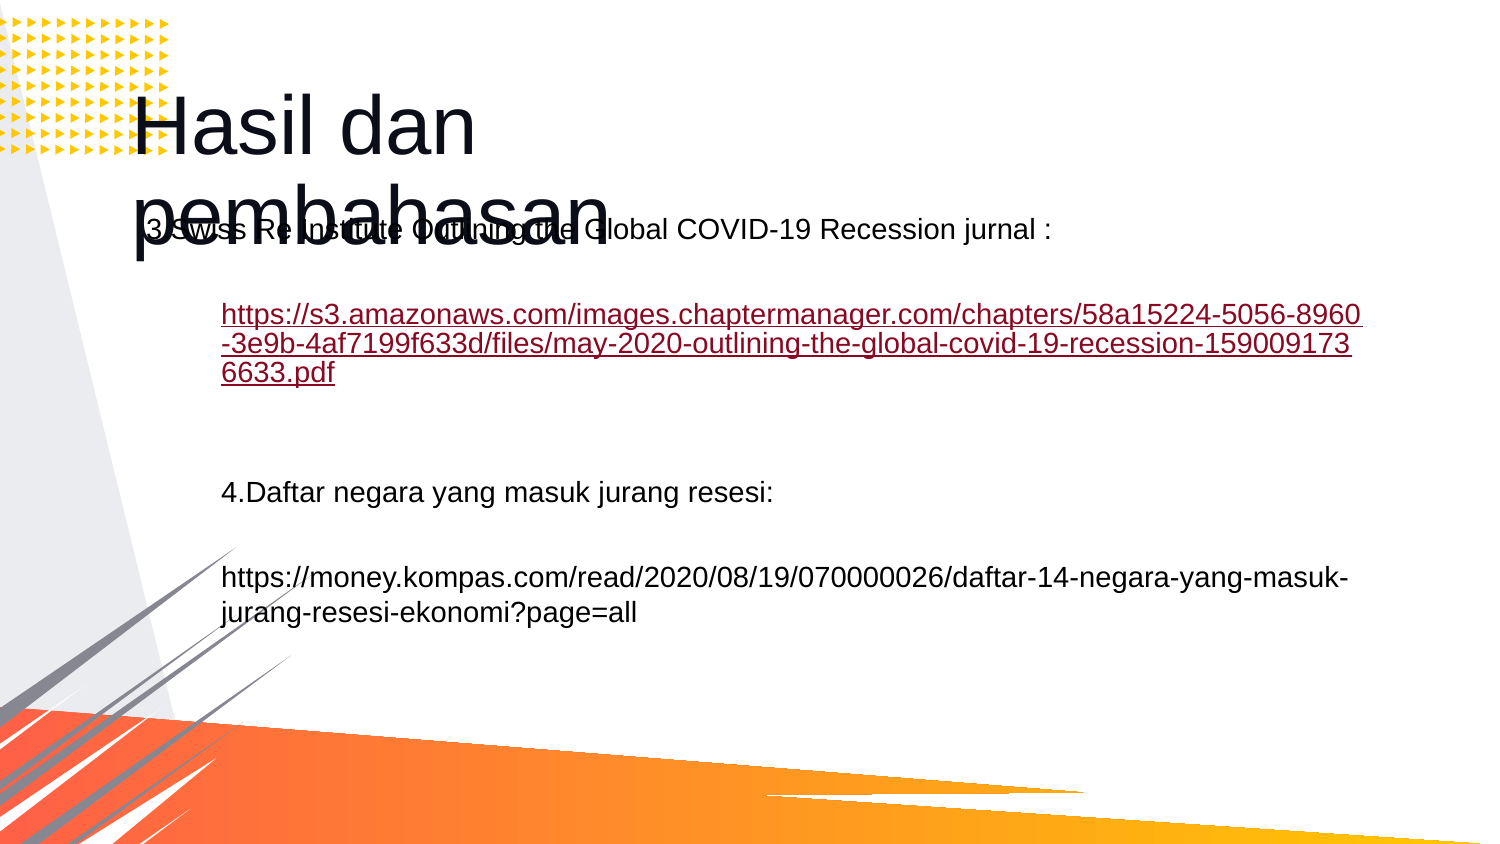

# Hasil dan pembahasan
3.Swiss Re Institute Outlining the Global COVID-19 Recession jurnal :
https://s3.amazonaws.com/images.chaptermanager.com/chapters/58a15224-5056-8960-3e9b-4af7199f633d/files/may-2020-outlining-the-global-covid-19-recession-1590091736633.pdf
4.Daftar negara yang masuk jurang resesi:
https://money.kompas.com/read/2020/08/19/070000026/daftar-14-negara-yang-masuk-jurang-resesi-ekonomi?page=all

20